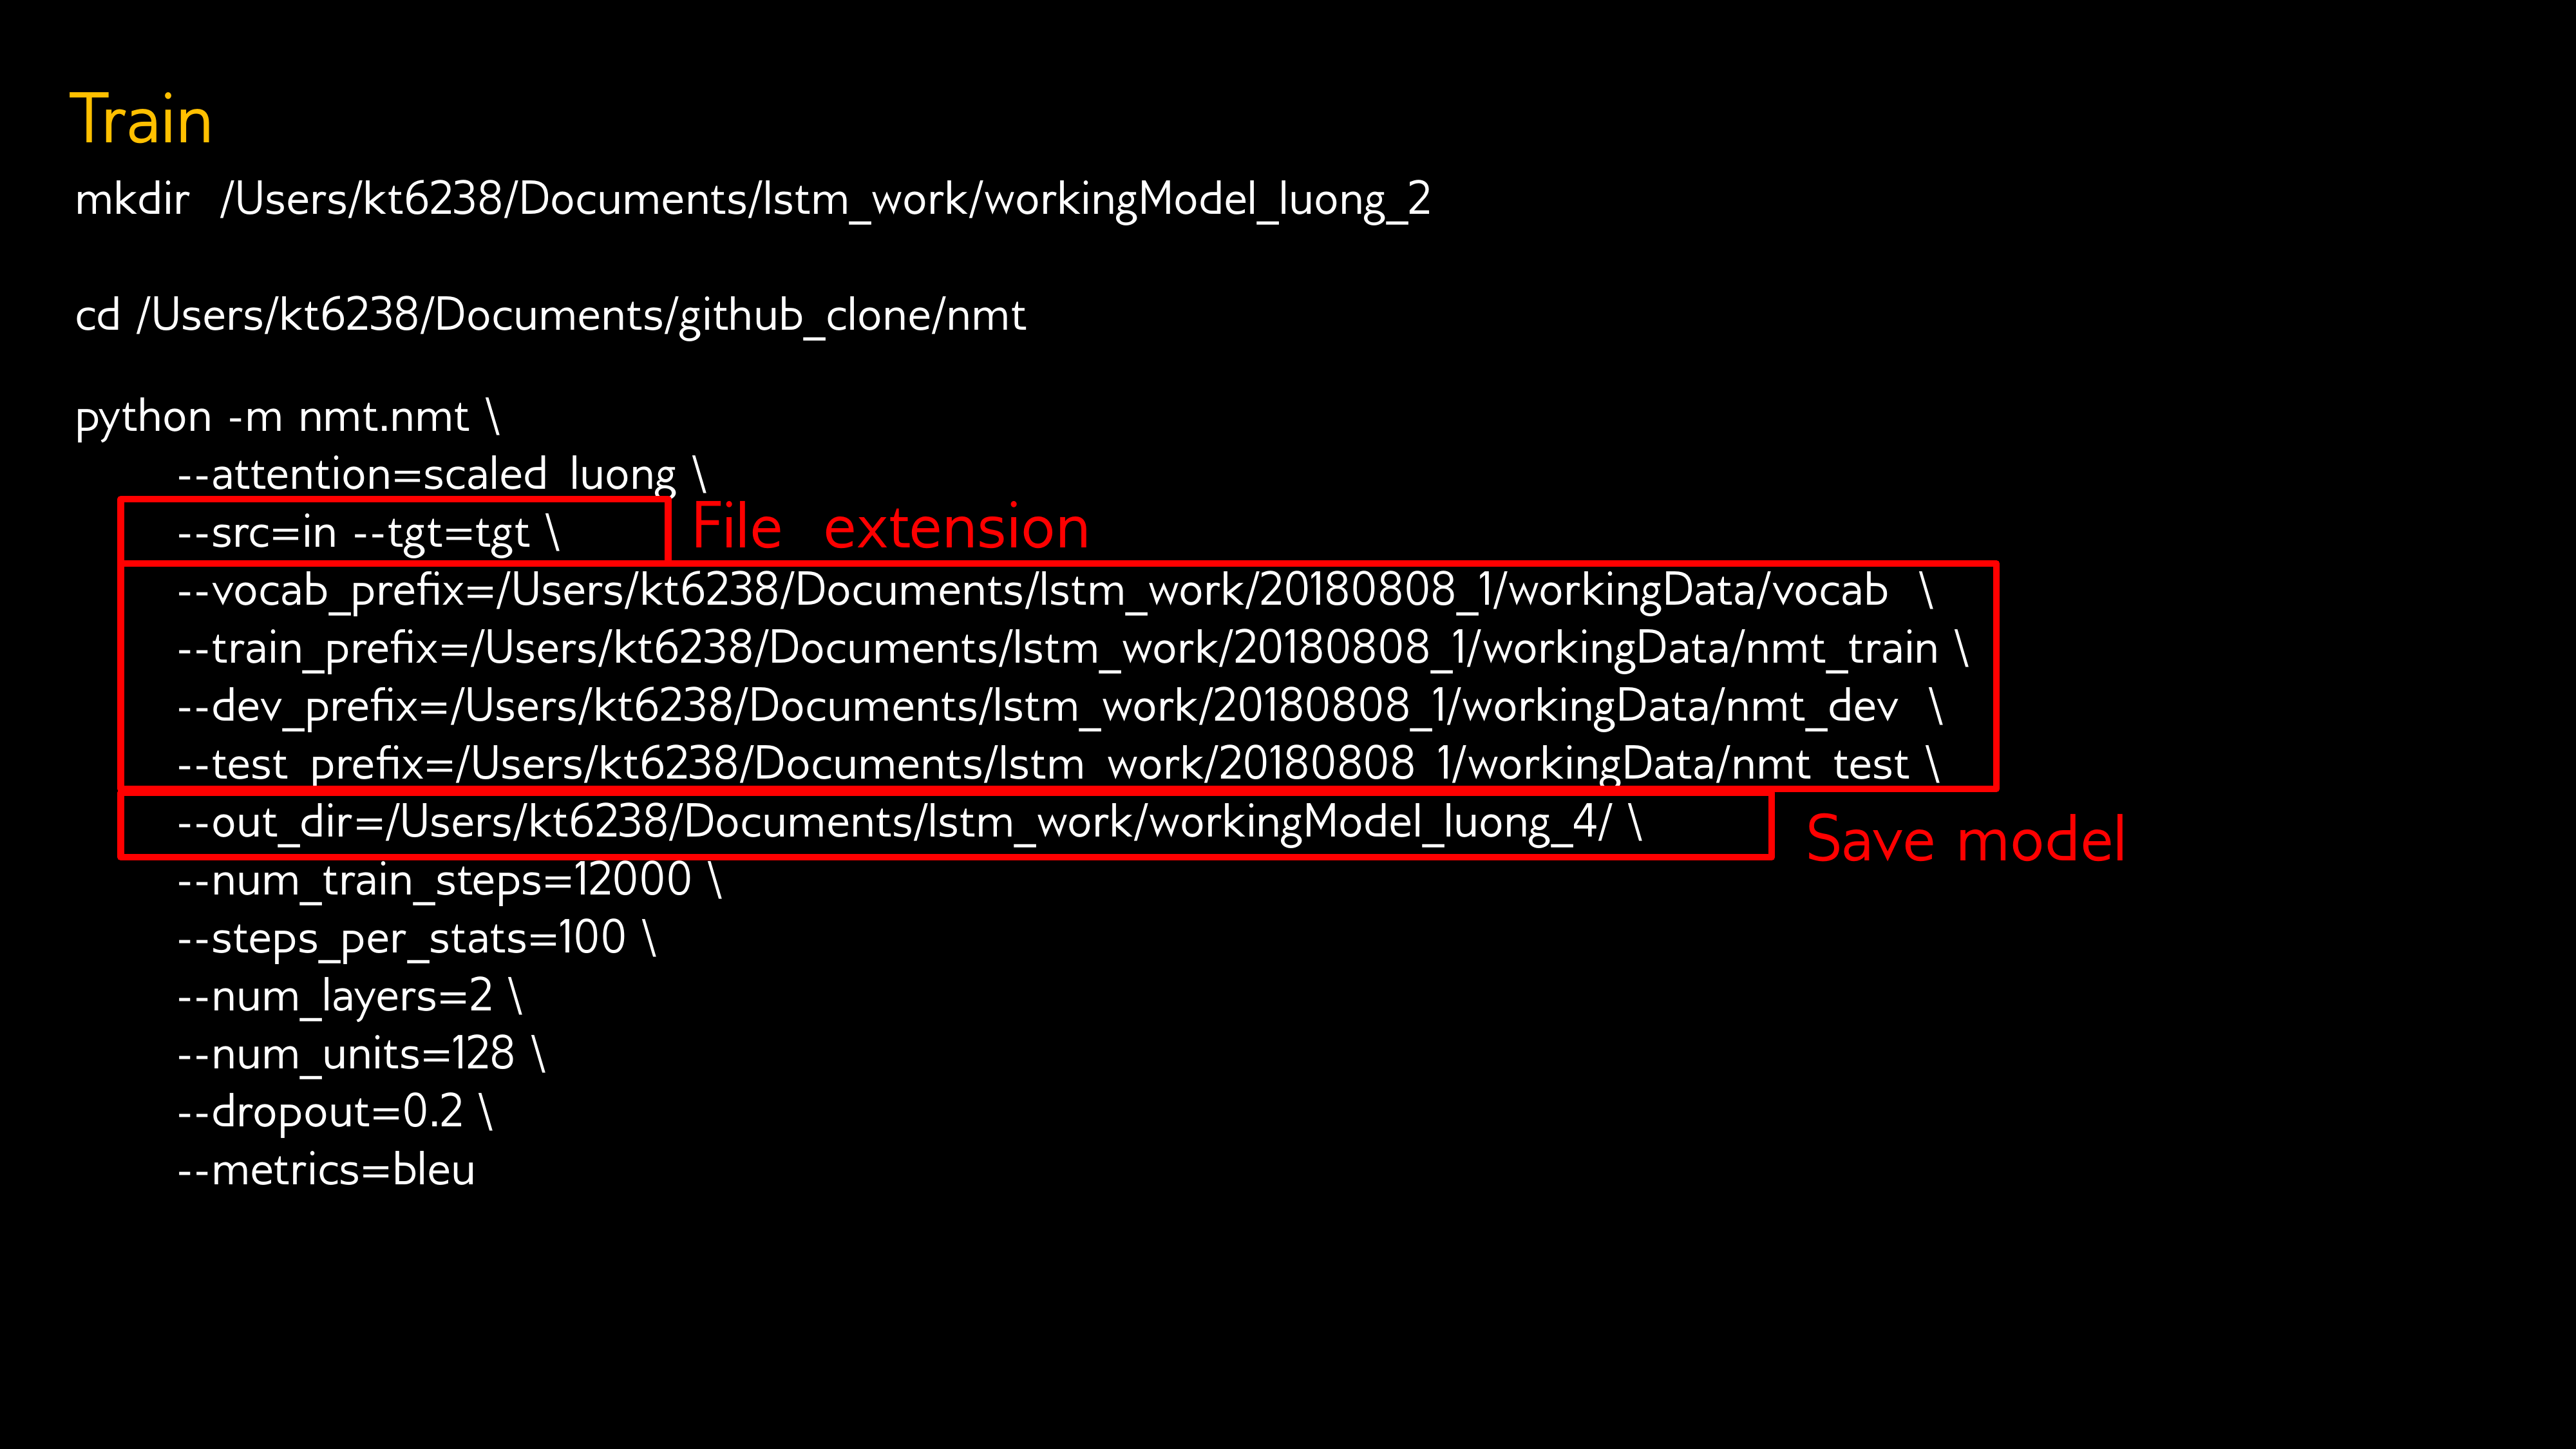

# Train
mkdir  /Users/kt6238/Documents/lstm_work/workingModel_luong_2

cd /Users/kt6238/Documents/github_clone/nmt
python -m nmt.nmt \
       --attention=scaled_luong \
       --src=in --tgt=tgt \
       --vocab_prefix=/Users/kt6238/Documents/lstm_work/20180808_1/workingData/vocab  \
       --train_prefix=/Users/kt6238/Documents/lstm_work/20180808_1/workingData/nmt_train \
       --dev_prefix=/Users/kt6238/Documents/lstm_work/20180808_1/workingData/nmt_dev  \
       --test_prefix=/Users/kt6238/Documents/lstm_work/20180808_1/workingData/nmt_test \
       --out_dir=/Users/kt6238/Documents/lstm_work/workingModel_luong_4/ \
       --num_train_steps=12000 \
       --steps_per_stats=100 \
       --num_layers=2 \
       --num_units=128 \
       --dropout=0.2 \
       --metrics=bleu
File  extension

Save model